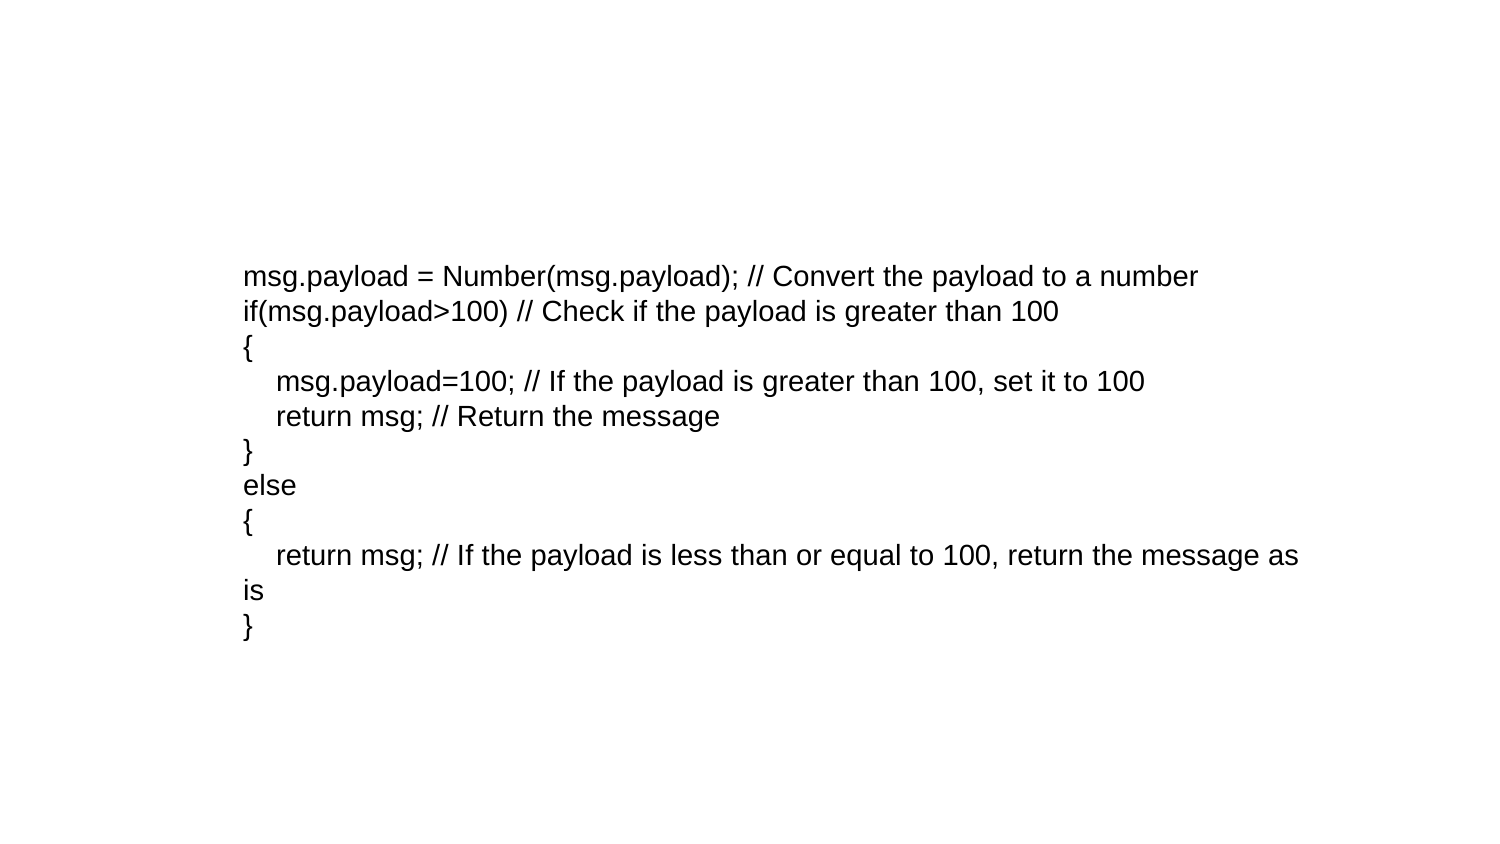

#

msg.payload = Number(msg.payload); // Convert the payload to a number
if(msg.payload>100) // Check if the payload is greater than 100
{
    msg.payload=100; // If the payload is greater than 100, set it to 100
    return msg; // Return the message
}
else
{
    return msg; // If the payload is less than or equal to 100, return the message as is
}